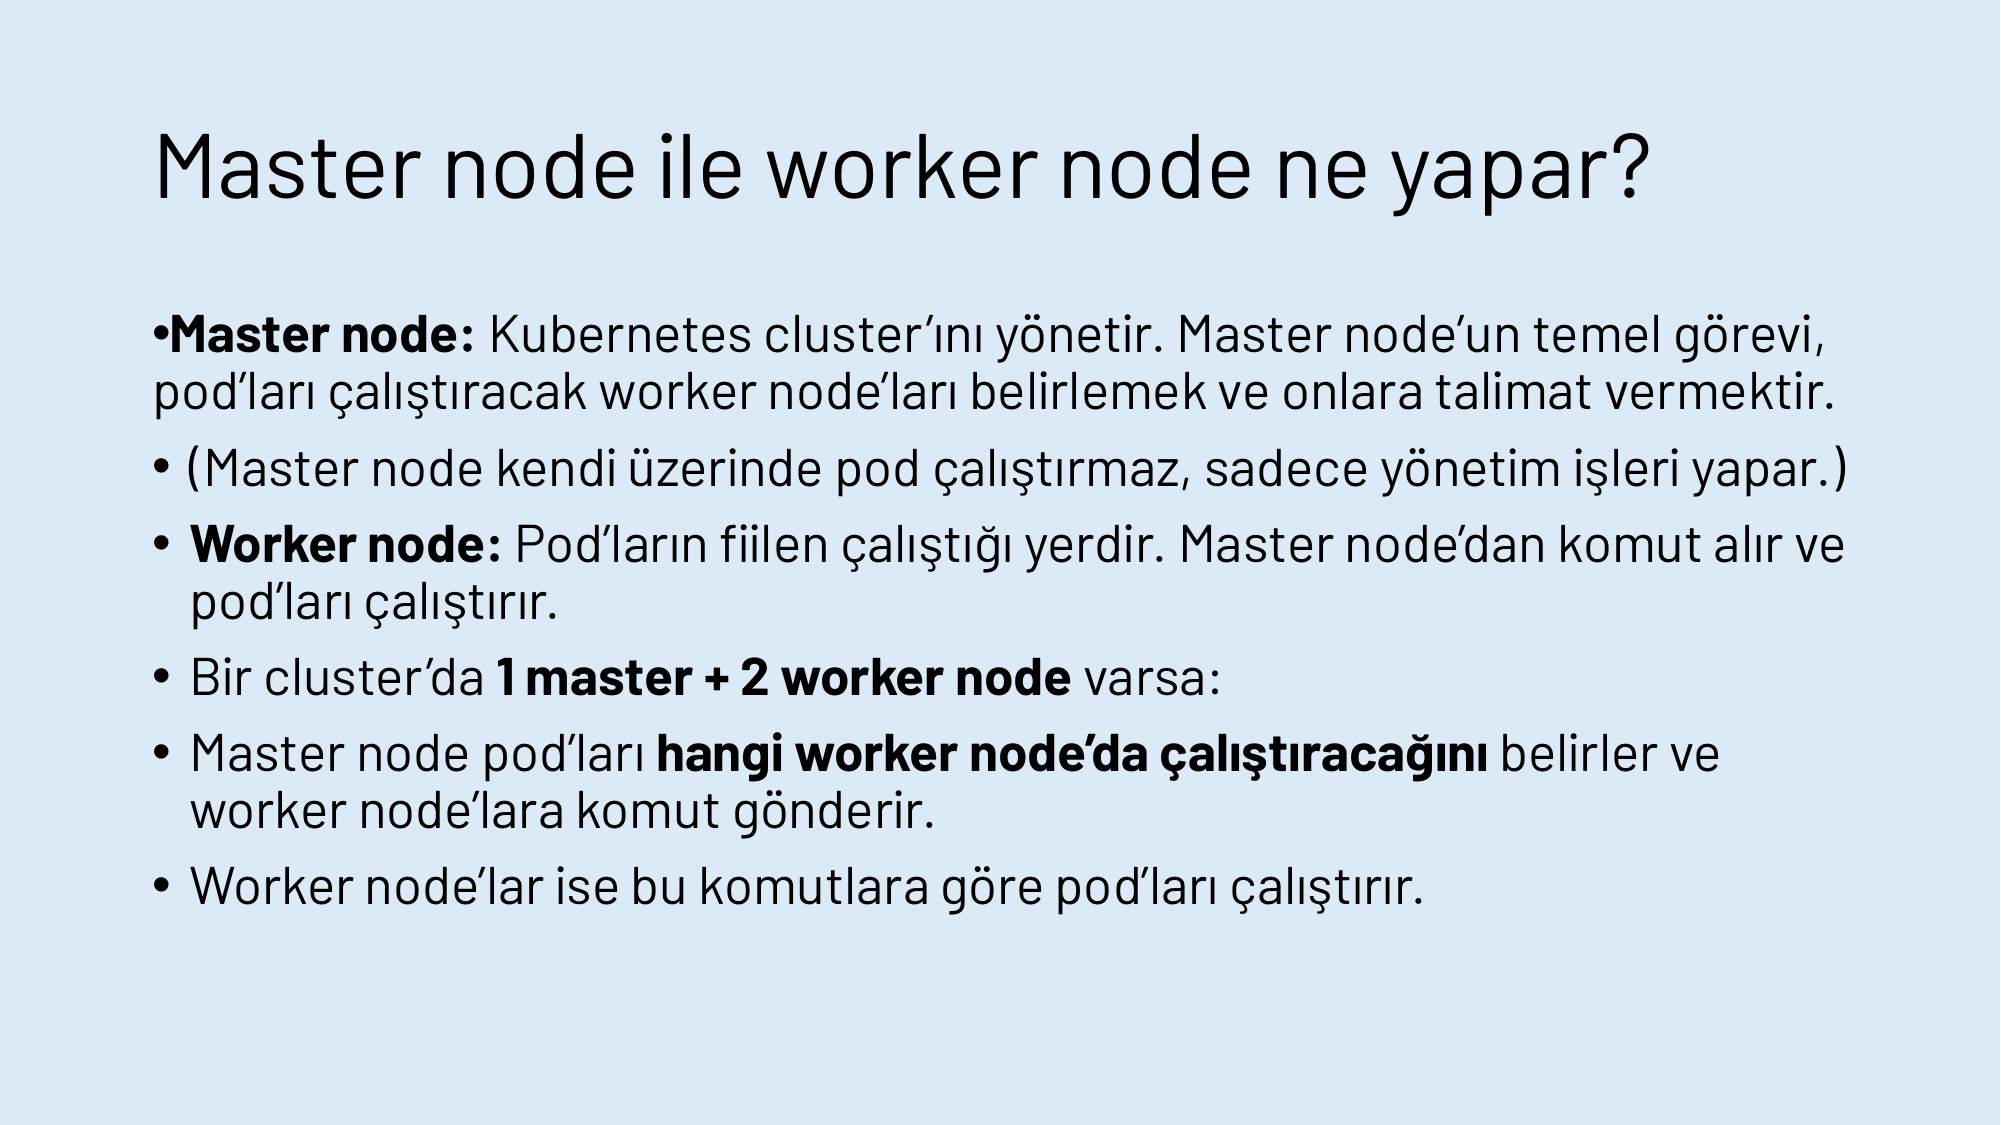

# Master node ile worker node ne yapar?
Master node: Kubernetes cluster’ını yönetir. Master node’un temel görevi, pod’ları çalıştıracak worker node’ları belirlemek ve onlara talimat vermektir.
(Master node kendi üzerinde pod çalıştırmaz, sadece yönetim işleri yapar.)
Worker node: Pod’ların fiilen çalıştığı yerdir. Master node’dan komut alır ve pod’ları çalıştırır.
Bir cluster’da 1 master + 2 worker node varsa:
Master node pod’ları hangi worker node’da çalıştıracağını belirler ve worker node’lara komut gönderir.
Worker node’lar ise bu komutlara göre pod’ları çalıştırır.